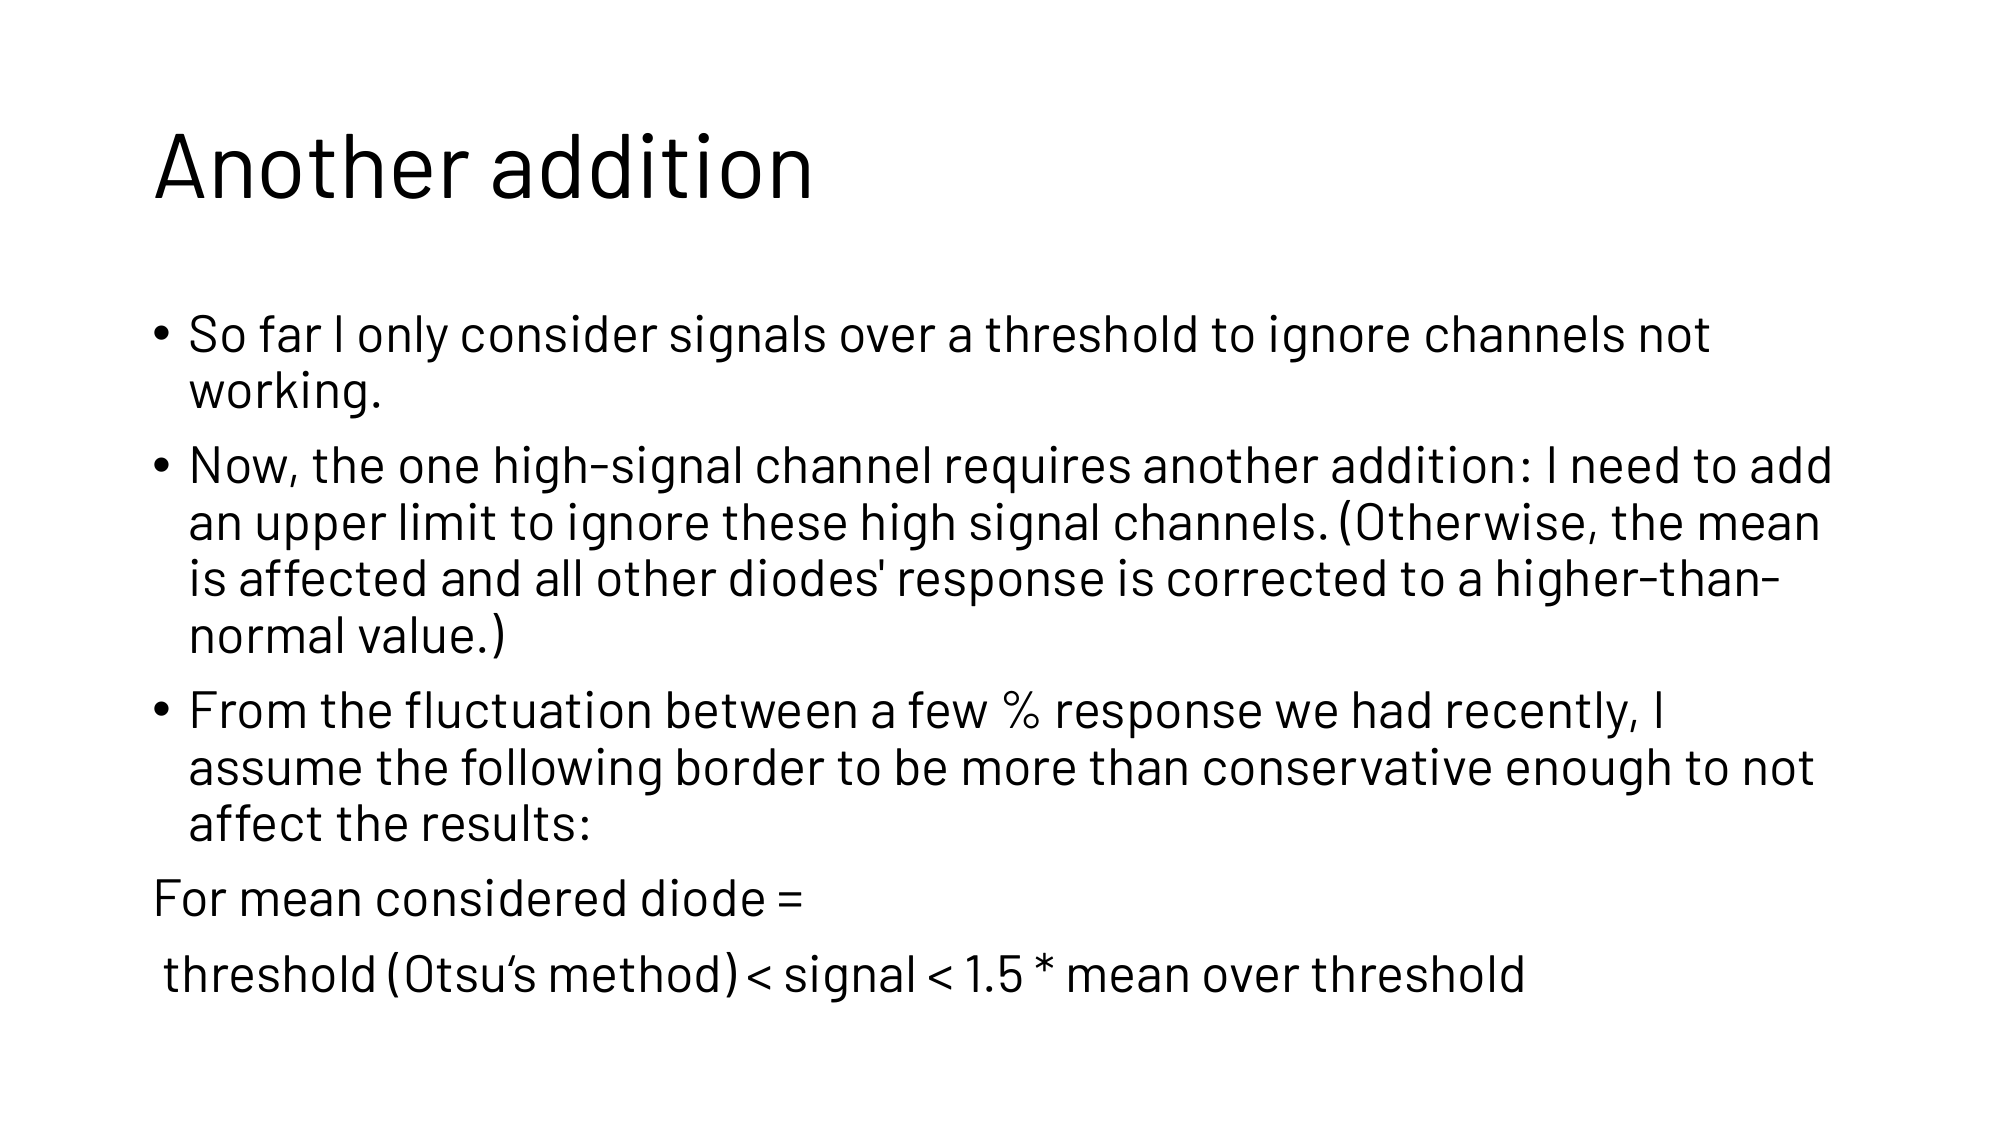

# Another addition
So far I only consider signals over a threshold to ignore channels not working.
Now, the one high-signal channel requires another addition: I need to add an upper limit to ignore these high signal channels. (Otherwise, the mean is affected and all other diodes' response is corrected to a higher-than-normal value.)
From the fluctuation between a few % response we had recently, I assume the following border to be more than conservative enough to not affect the results:
For mean considered diode =
 threshold (Otsu‘s method) < signal < 1.5 * mean over threshold